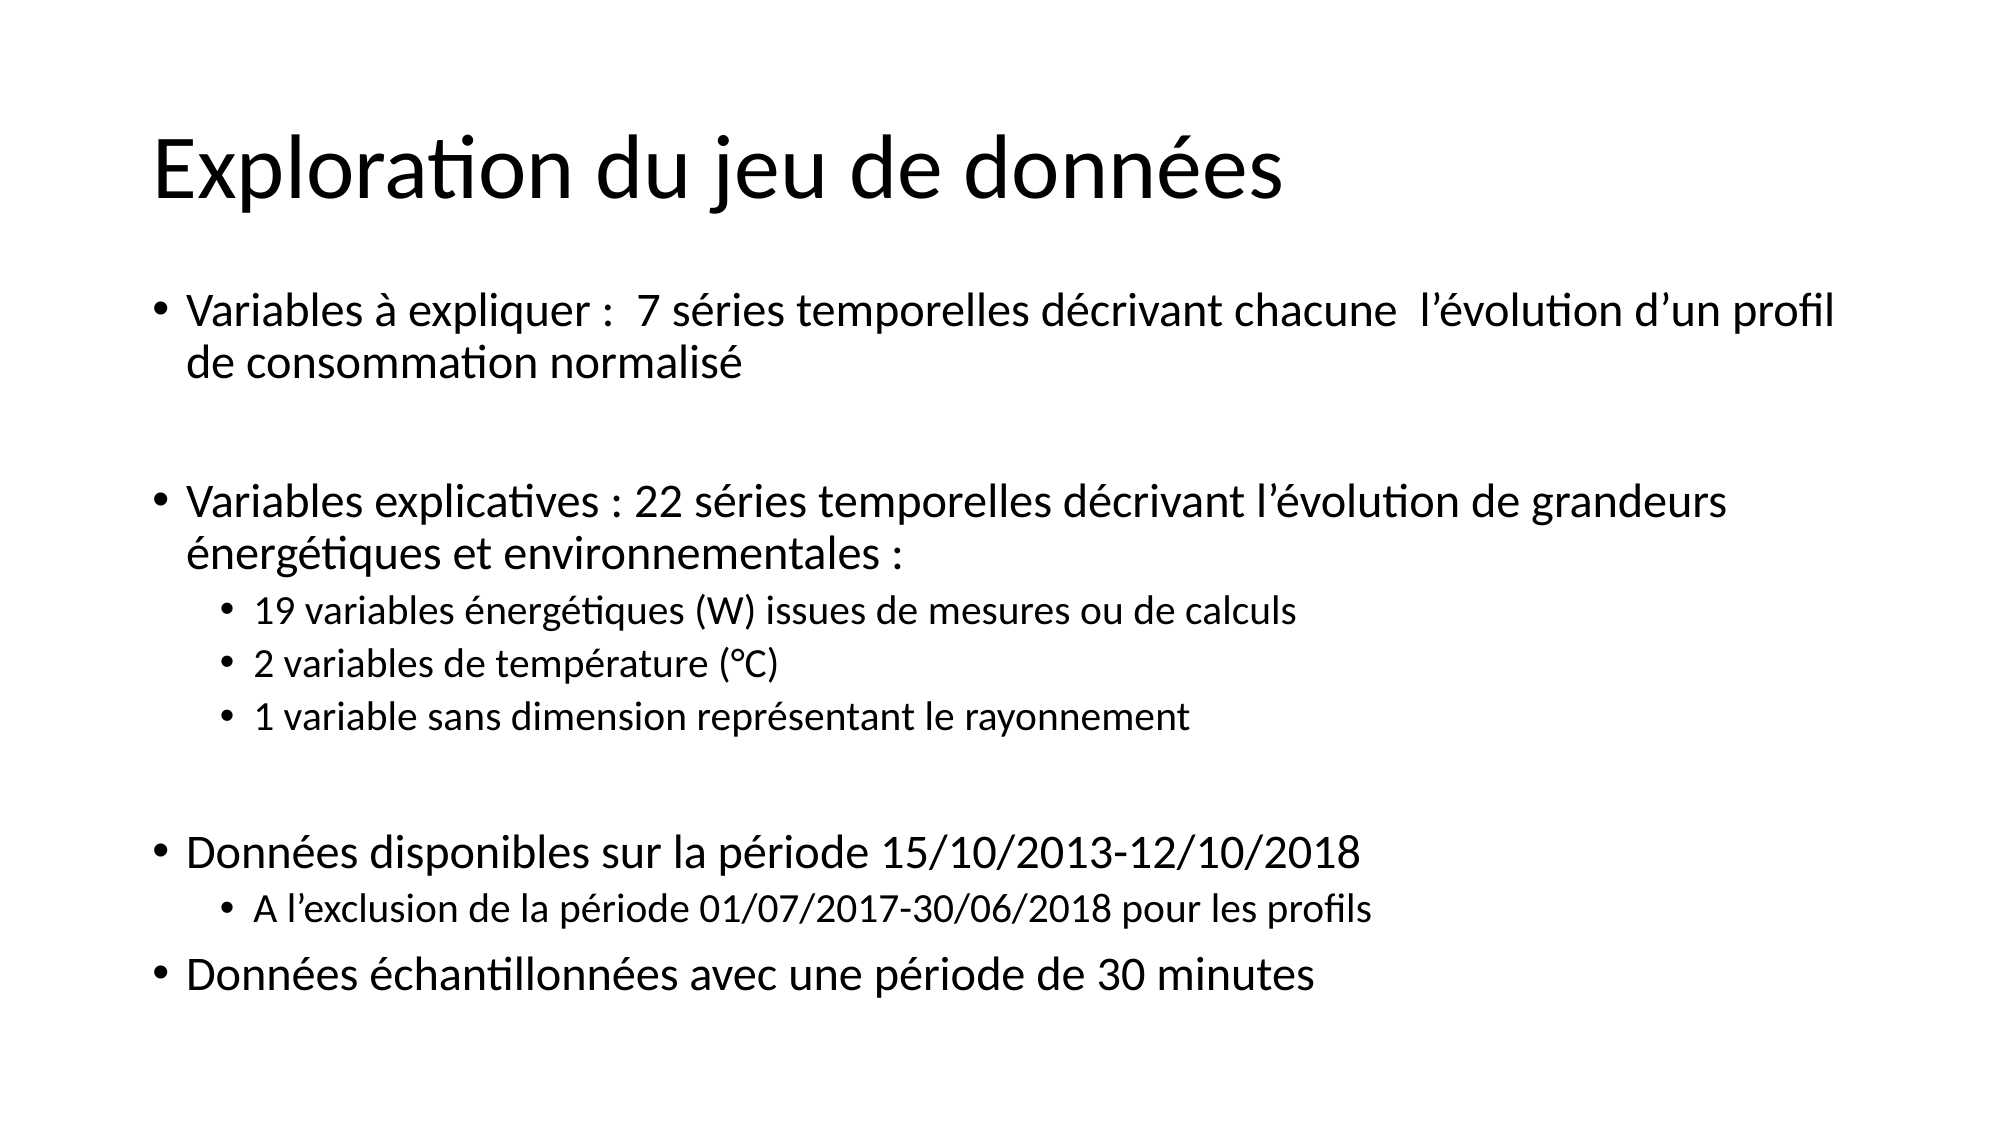

# Exploration du jeu de données
Variables à expliquer :  7 séries temporelles décrivant chacune  l’évolution d’un profil de consommation normalisé

Variables explicatives : 22 séries temporelles décrivant l’évolution de grandeurs énergétiques et environnementales :
19 variables énergétiques (W) issues de mesures ou de calculs
2 variables de température (°C)
1 variable sans dimension représentant le rayonnement

Données disponibles sur la période 15/10/2013-12/10/2018
A l’exclusion de la période 01/07/2017-30/06/2018 pour les profils
Données échantillonnées avec une période de 30 minutes